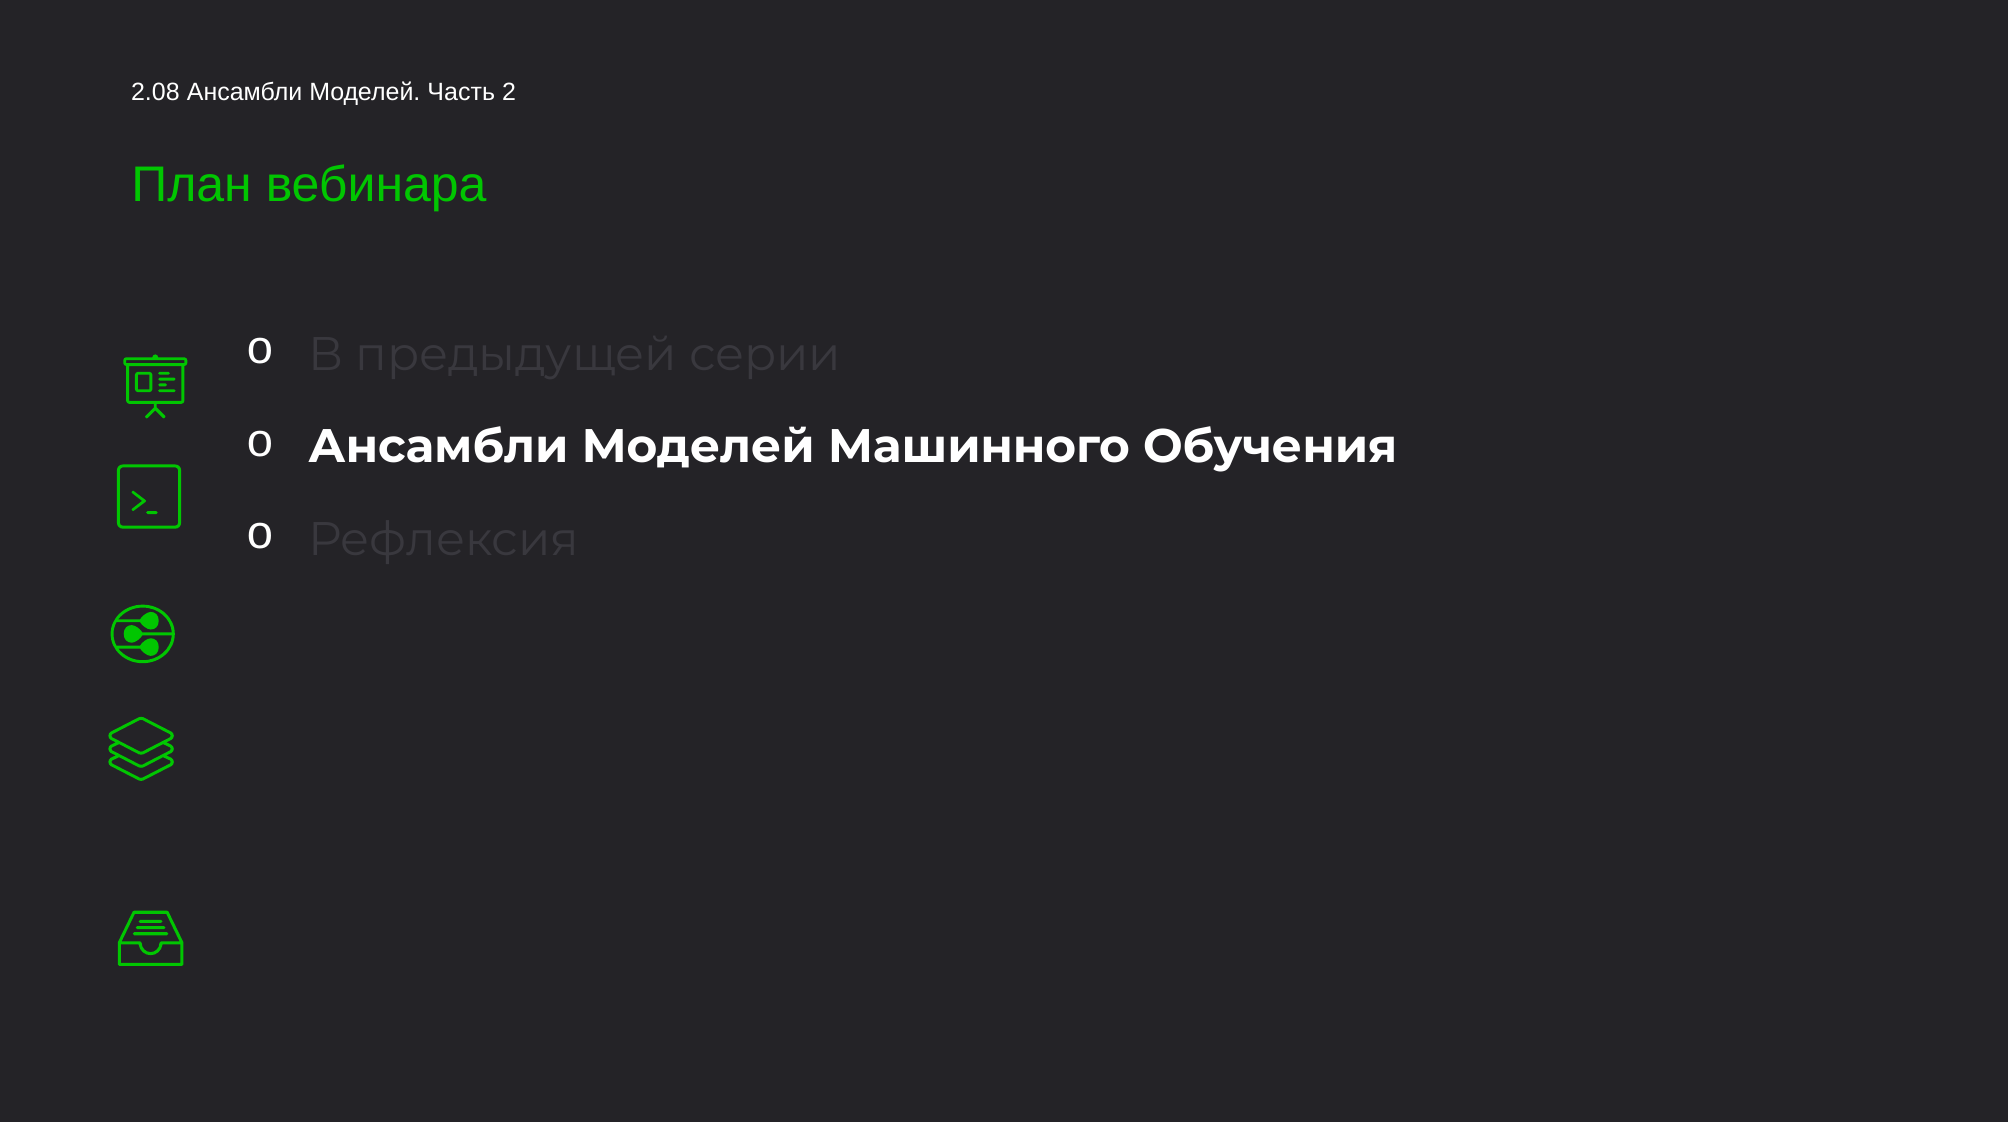

2.08 Ансамбли Моделей. Часть 2
План вебинара
В предыдущей серии
Ансамбли Моделей Машинного Обучения
Рефлексия